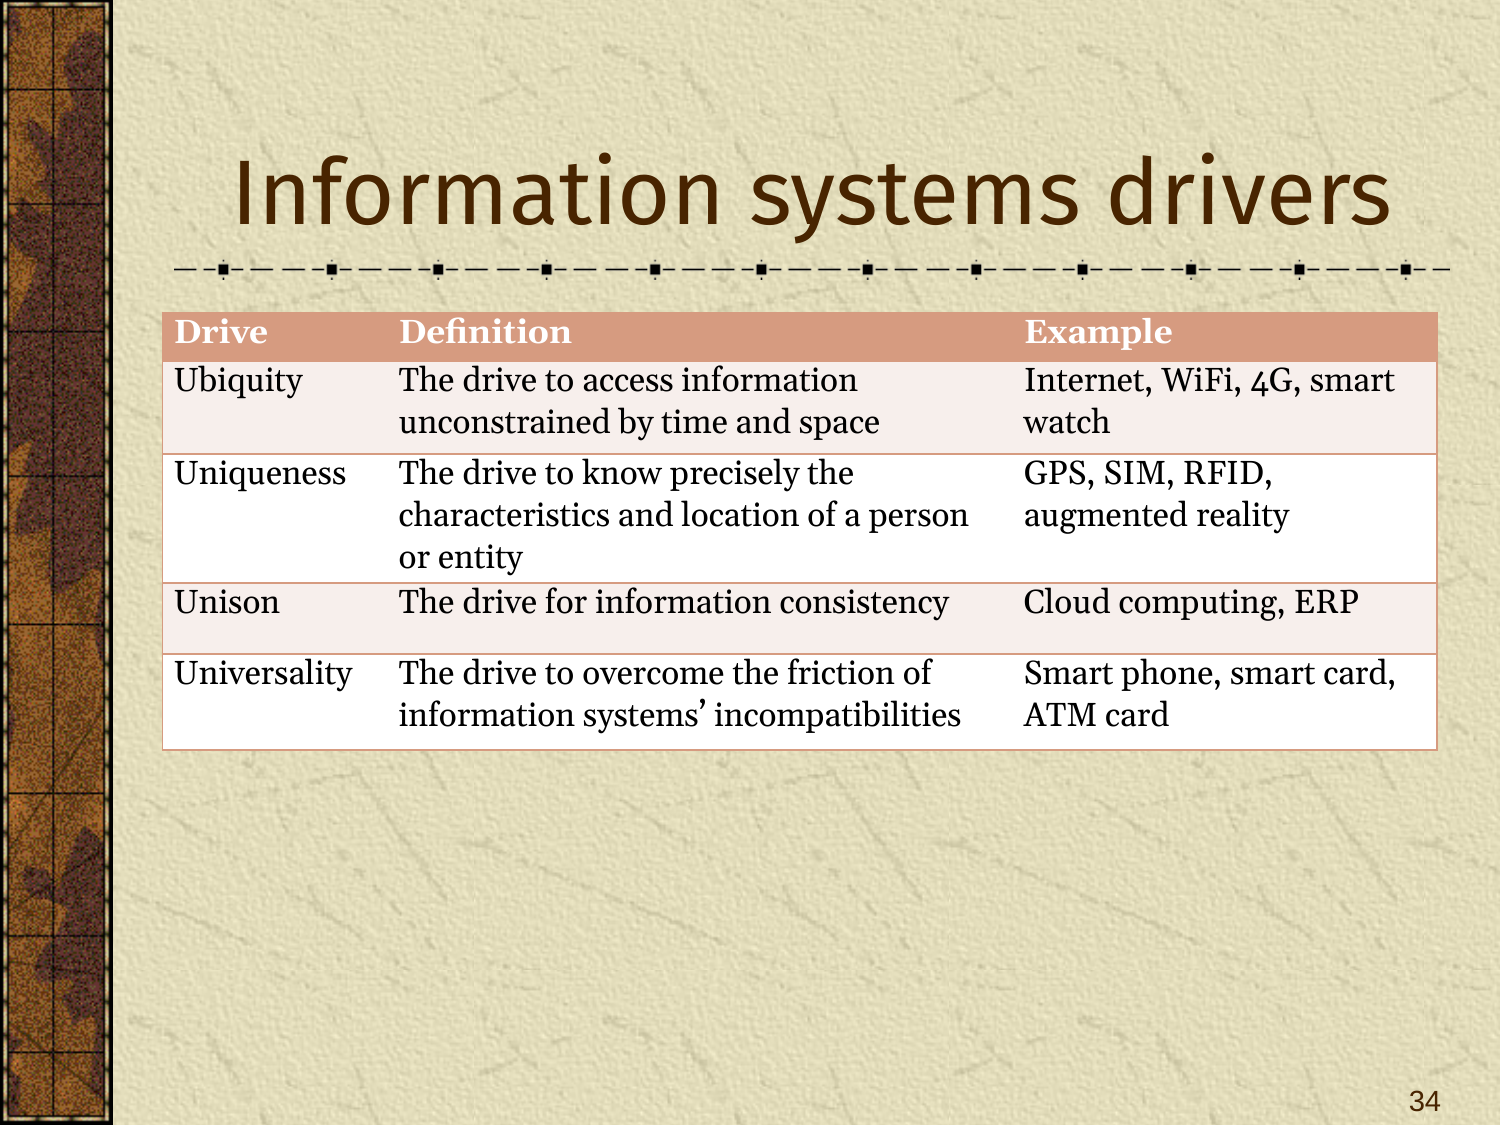

# Information systems drivers
| Drive | Definition | Example |
| --- | --- | --- |
| Ubiquity | The drive to access information unconstrained by time and space | Internet, WiFi, 4G, smart watch |
| Uniqueness | The drive to know precisely the characteristics and location of a person or entity | GPS, SIM, RFID, augmented reality |
| Unison | The drive for information consistency | Cloud computing, ERP |
| Universality | The drive to overcome the friction of information systems’ incompatibilities | Smart phone, smart card, ATM card |
34